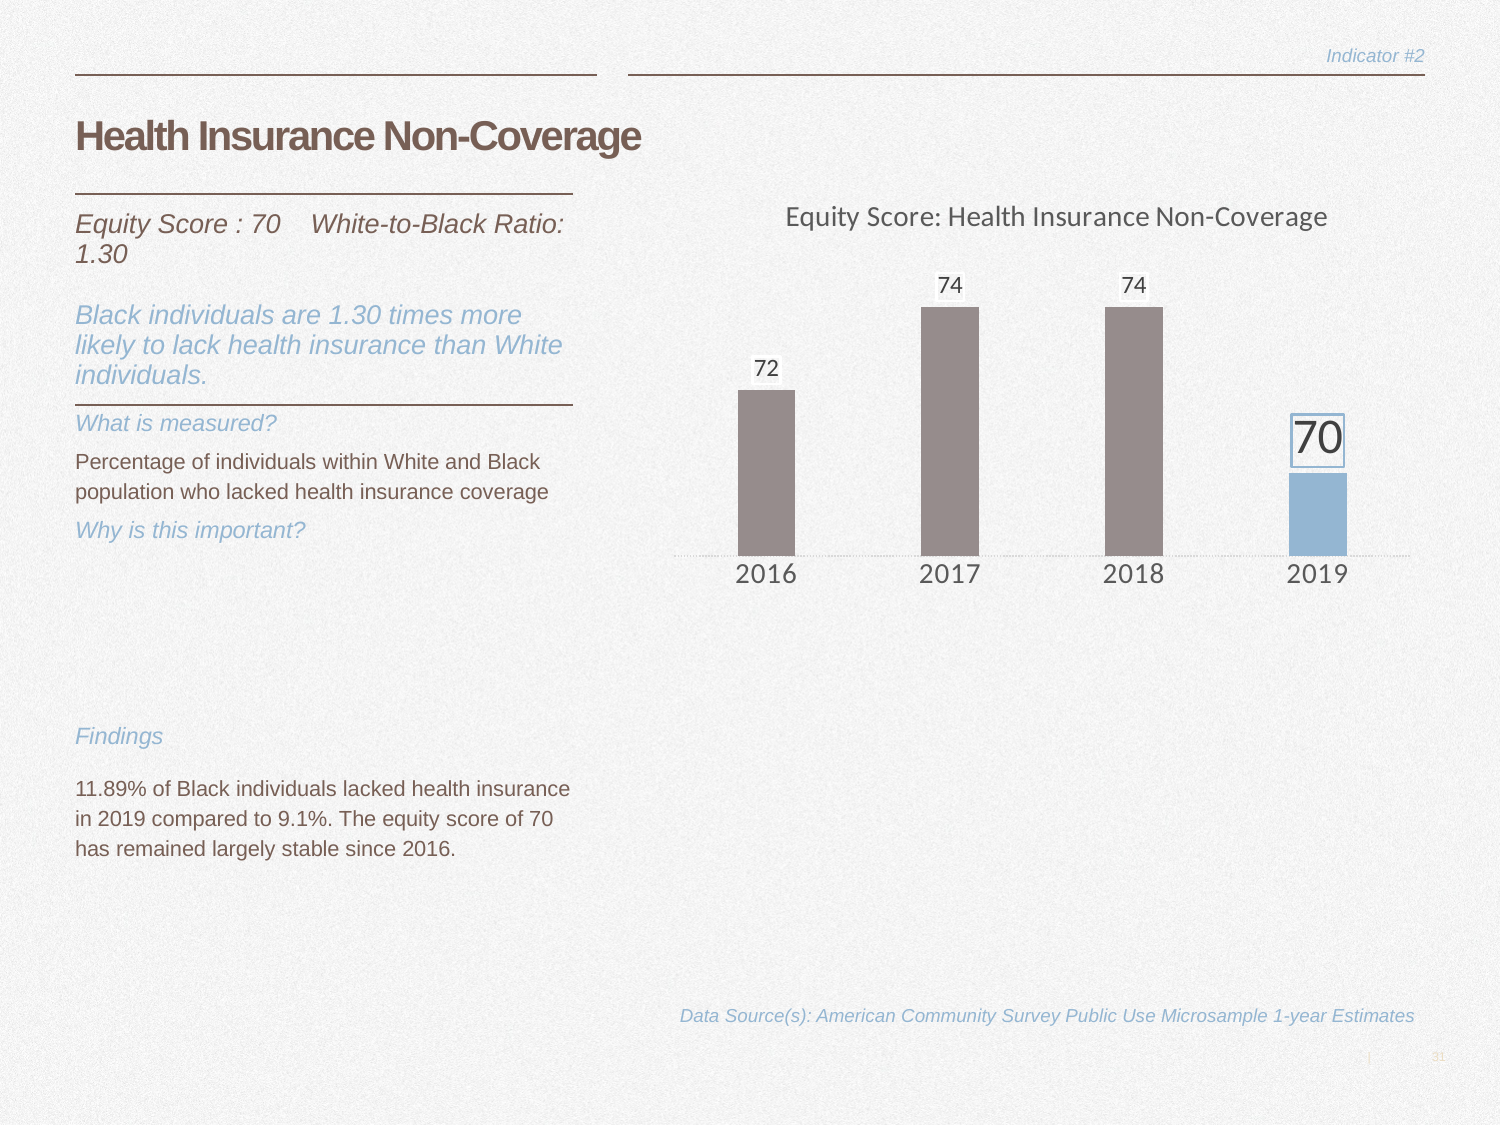

Indicator #2
# Health Insurance Non-Coverage
| Equity Score : 70 White-to-Black Ratio: 1.30 Black individuals are 1.30 times more likely to lack health insurance than White individuals. |
| --- |

### Chart: Equity Score: Health Insurance Non-Coverage

| Category | Equity Score |
|---|---|
| 2016 | 72.0 |
| 2017 | 74.0 |
| 2018 | 74.0 |
| 2019 | 70.0 |
What is measured?

Percentage of individuals within White and Black population who lacked health insurance coverage

Why is this important?

Findings

11.89% of Black individuals lacked health insurance in 2019 compared to 9.1%. The equity score of 70 has remained largely stable since 2016.

Data Source(s): American Community Survey Public Use Microsample 1-year Estimates